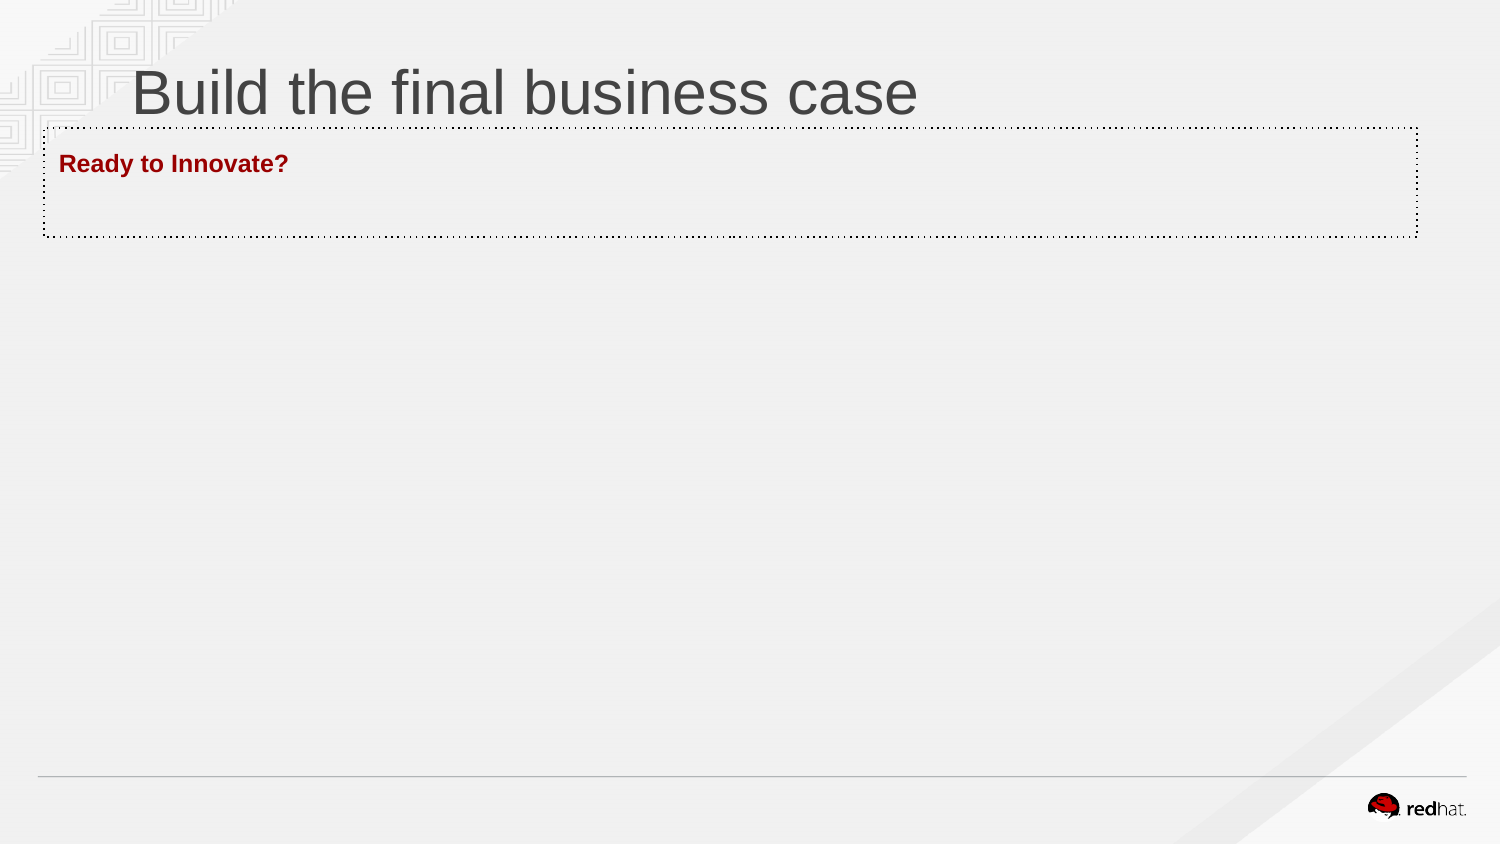

Build the final business case
Ready to Innovate?